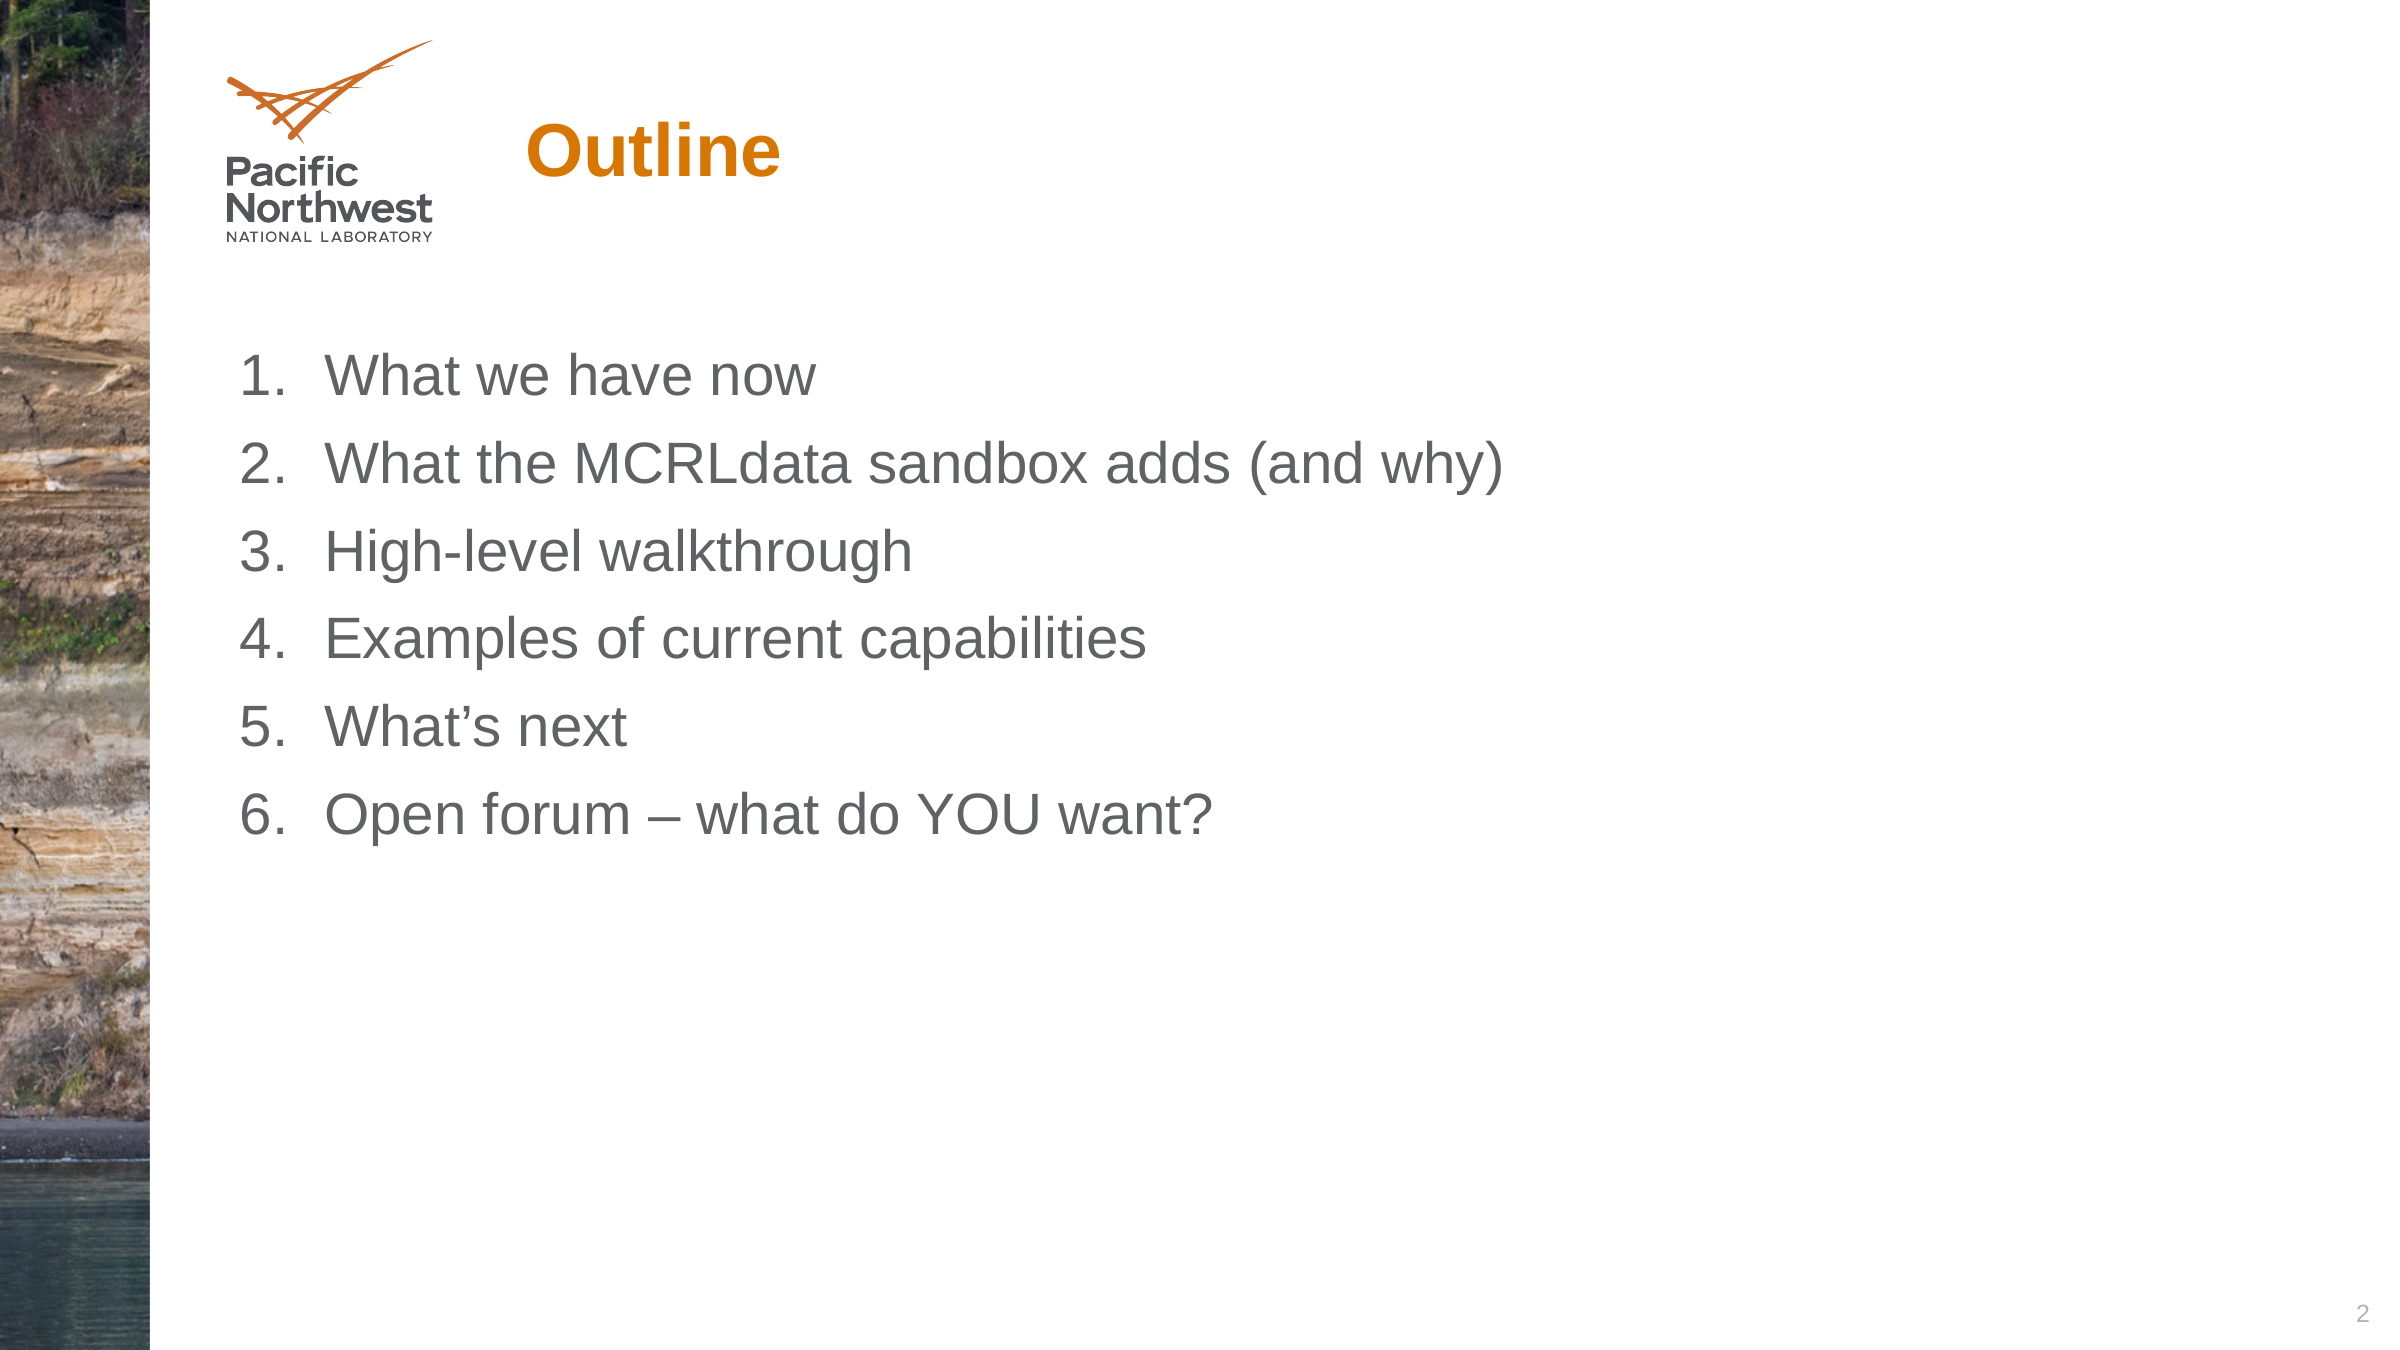

# Outline
What we have now
What the MCRLdata sandbox adds (and why)
High-level walkthrough
Examples of current capabilities
What’s next
Open forum – what do YOU want?

2